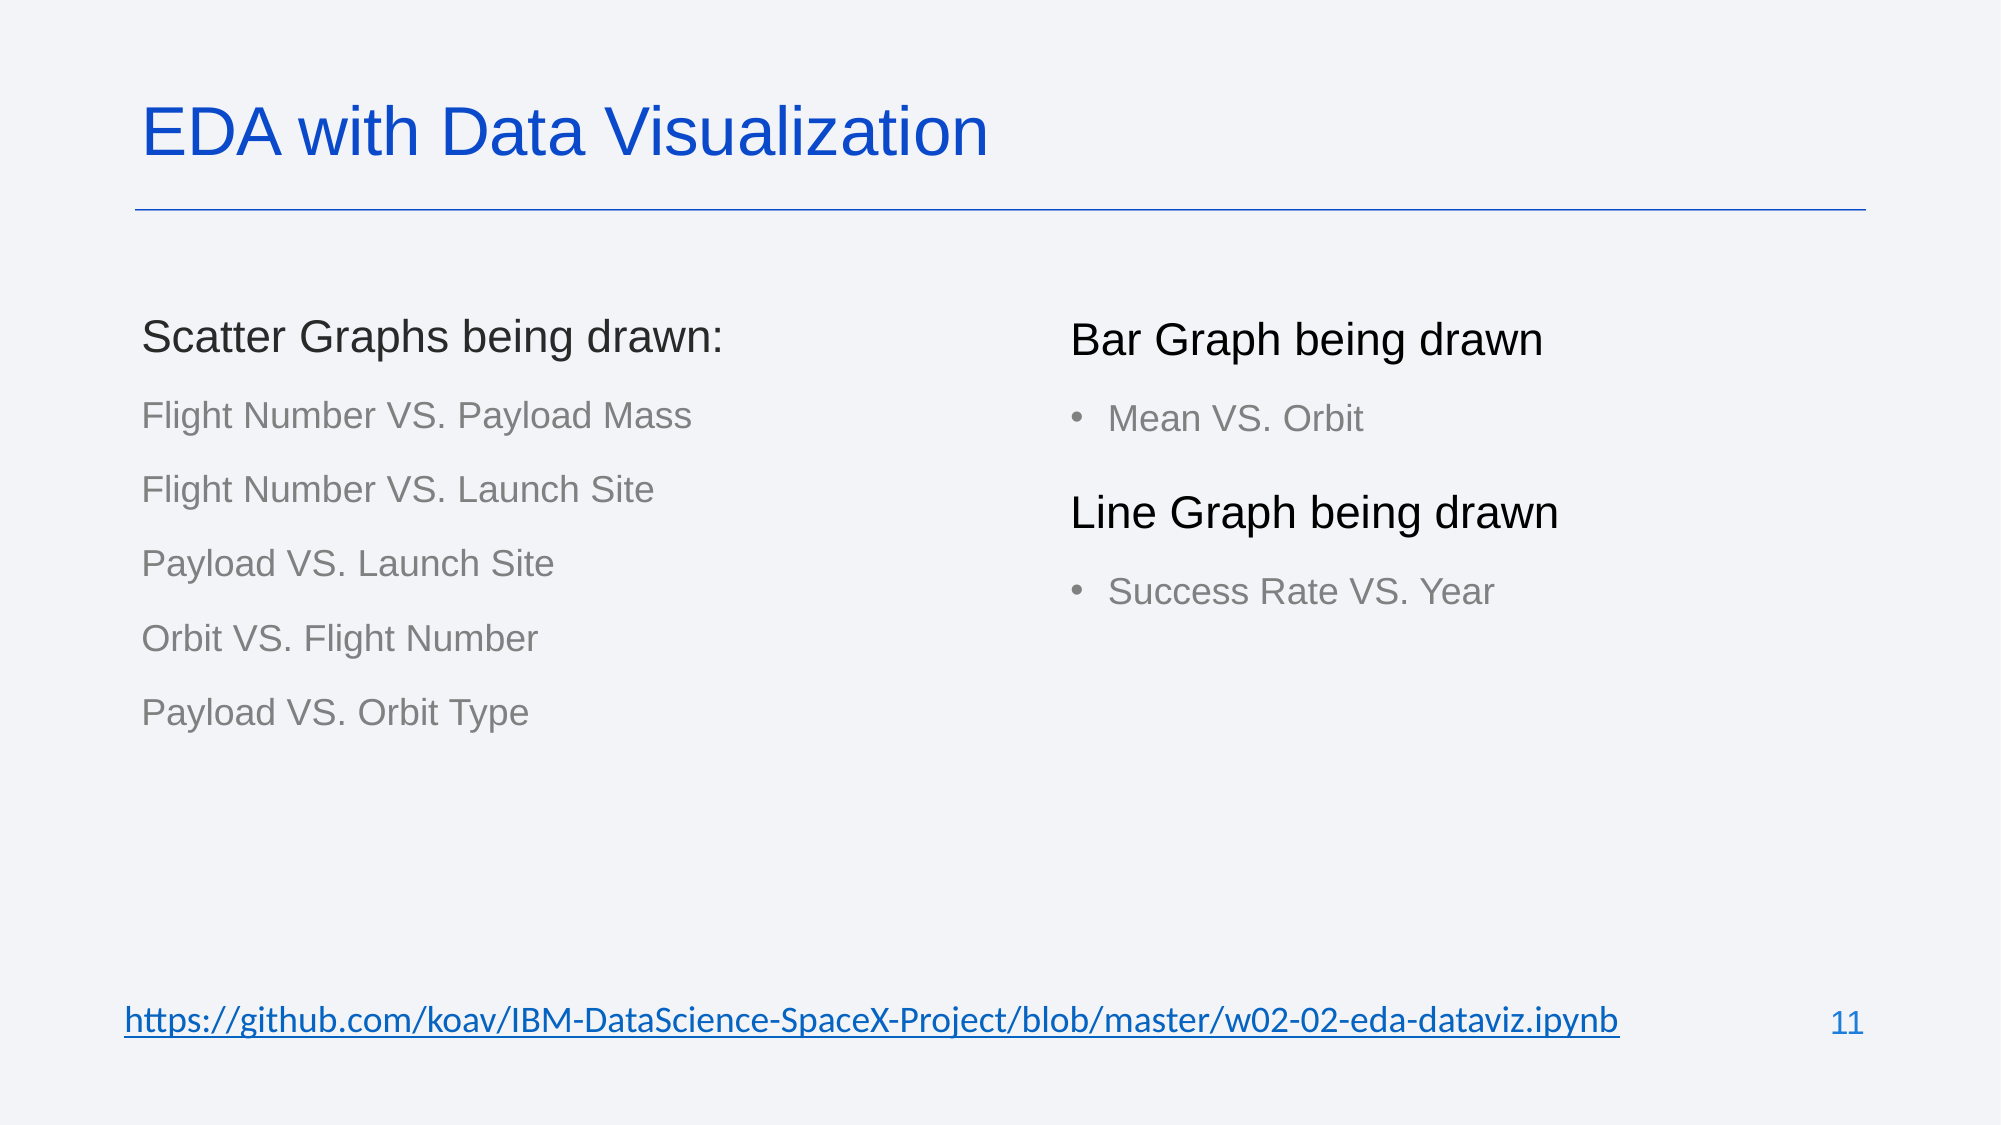

EDA with Data Visualization
Scatter Graphs being drawn:
Flight Number VS. Payload Mass
Flight Number VS. Launch Site
Payload VS. Launch Site
Orbit VS. Flight Number
Payload VS. Orbit Type
Bar Graph being drawn
Mean VS. Orbit

Line Graph being drawn
Success Rate VS. Year

https://github.com/koav/IBM-DataScience-SpaceX-Project/blob/master/w02-02-eda-dataviz.ipynb
11